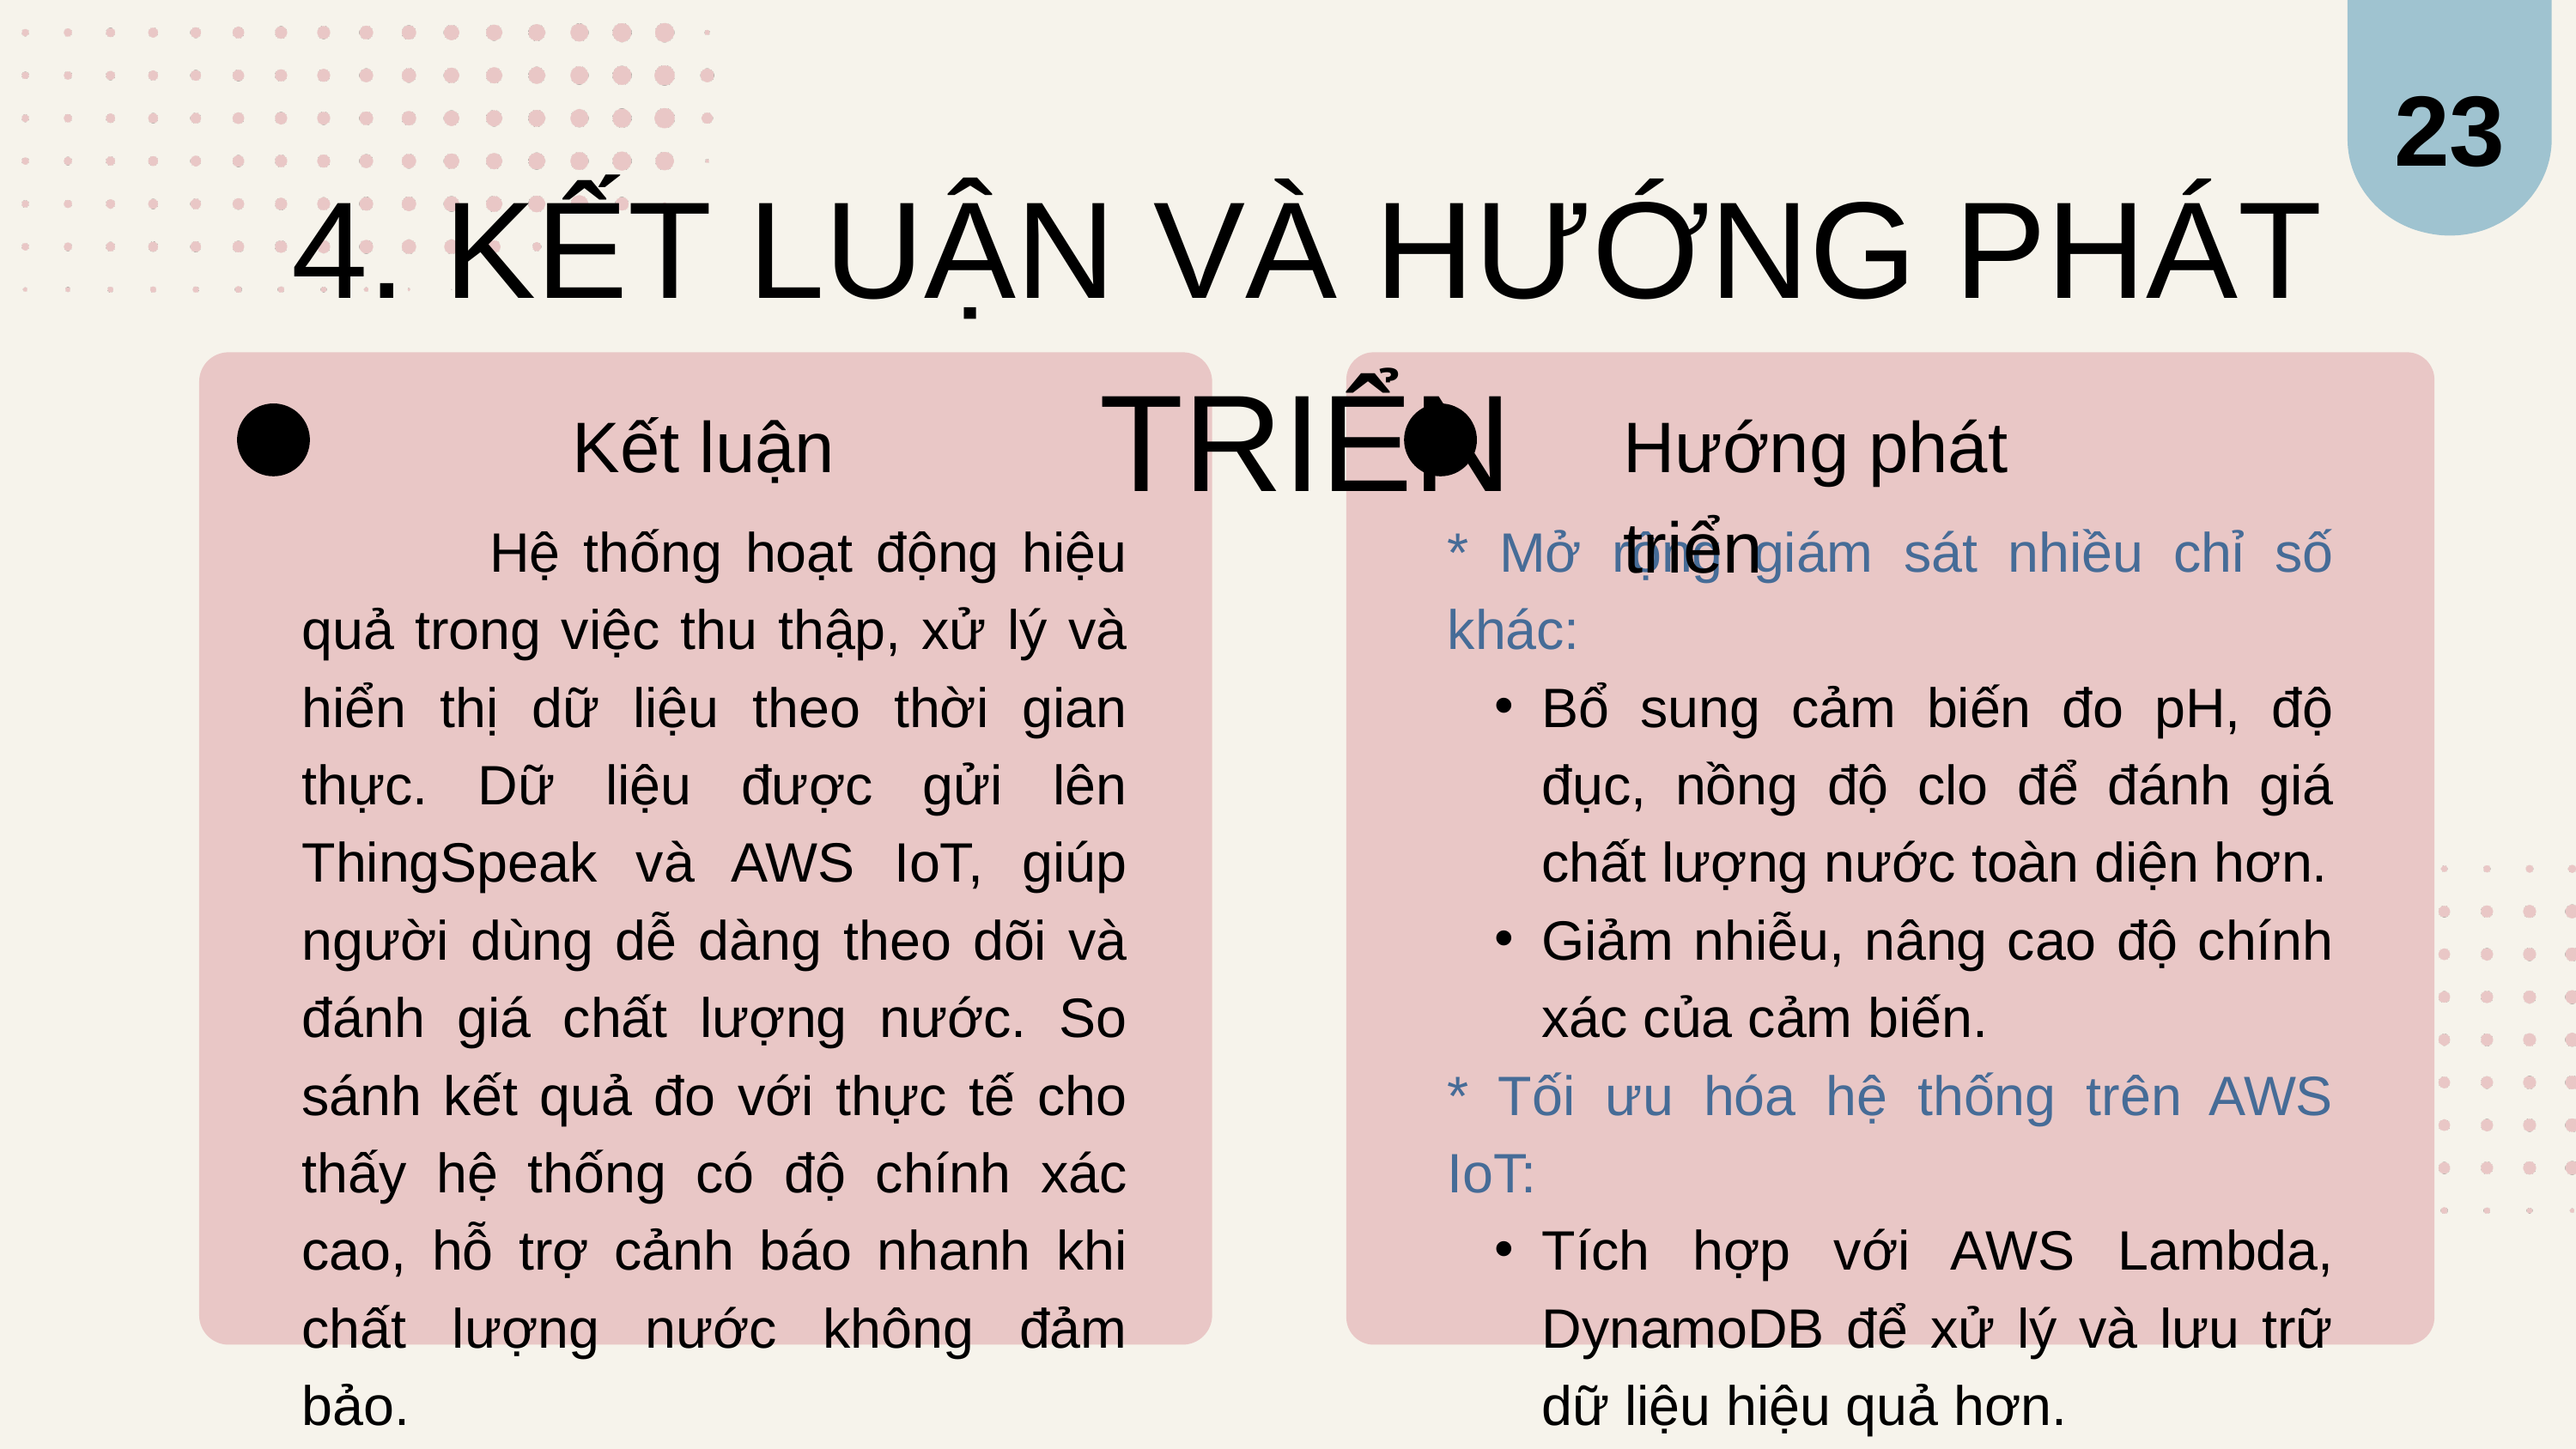

23

4. KẾT LUẬN VÀ HƯỚNG PHÁT TRIỂN

Kết luận
Hướng phát triển

        Hệ thống hoạt động hiệu quả trong việc thu thập, xử lý và hiển thị dữ liệu theo thời gian thực. Dữ liệu được gửi lên ThingSpeak và AWS IoT, giúp người dùng dễ dàng theo dõi và đánh giá chất lượng nước. So sánh kết quả đo với thực tế cho thấy hệ thống có độ chính xác cao, hỗ trợ cảnh báo nhanh khi chất lượng nước không đảm bảo.
* Mở rộng giám sát nhiều chỉ số khác:
Bổ sung cảm biến đo pH, độ đục, nồng độ clo để đánh giá chất lượng nước toàn diện hơn.
Giảm nhiễu, nâng cao độ chính xác của cảm biến.
* Tối ưu hóa hệ thống trên AWS IoT:
Tích hợp với AWS Lambda, DynamoDB để xử lý và lưu trữ dữ liệu hiệu quả hơn.